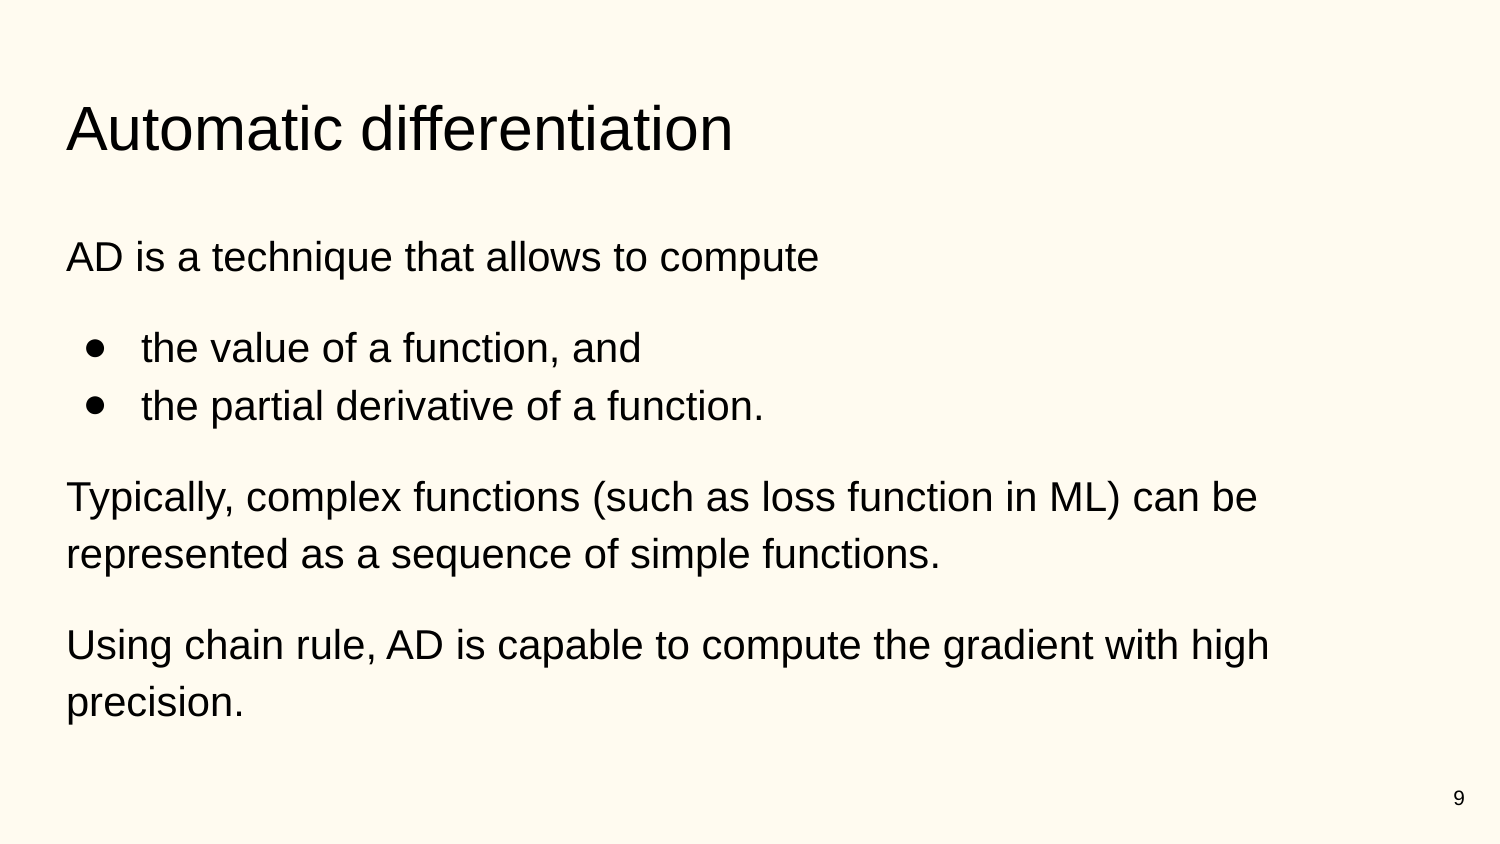

# Automatic differentiation
AD is a technique that allows to compute
the value of a function, and
the partial derivative of a function.
Typically, complex functions (such as loss function in ML) can be represented as a sequence of simple functions.
Using chain rule, AD is capable to compute the gradient with high precision.

9